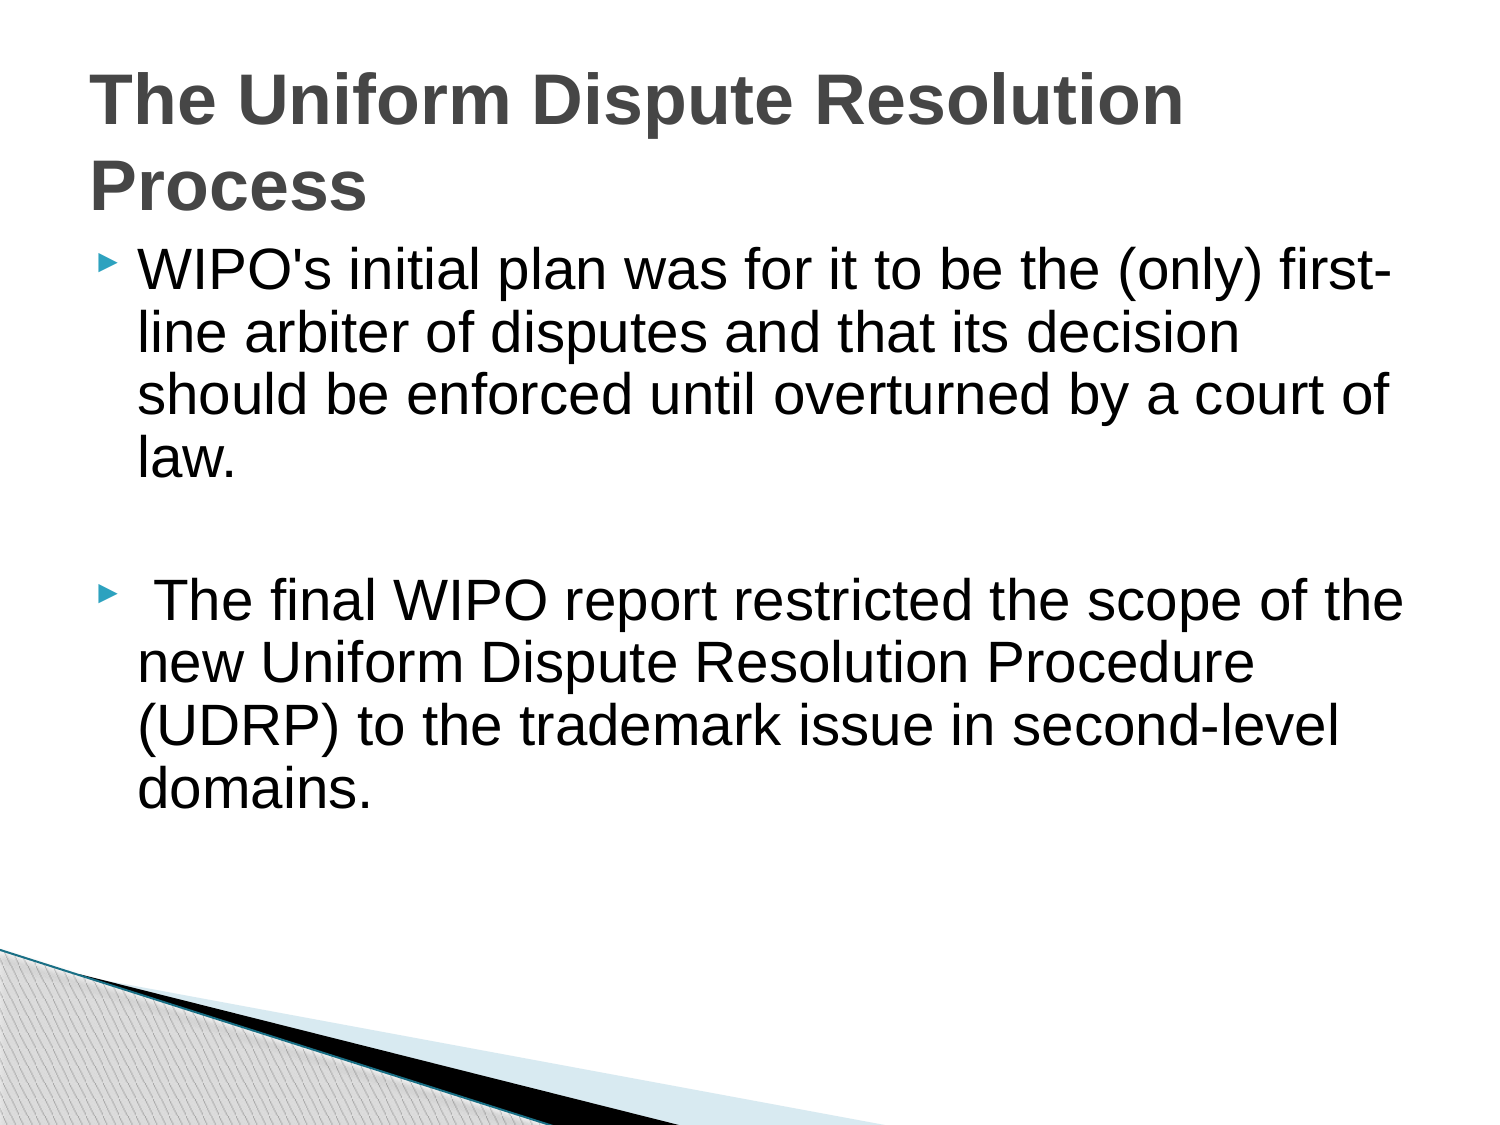

# The Uniform Dispute Resolution Process
WIPO's initial plan was for it to be the (only) first-line arbiter of disputes and that its decision should be enforced until overturned by a court of law.

 The final WIPO report restricted the scope of the new Uniform Dispute Resolution Procedure (UDRP) to the trademark issue in second-level domains.